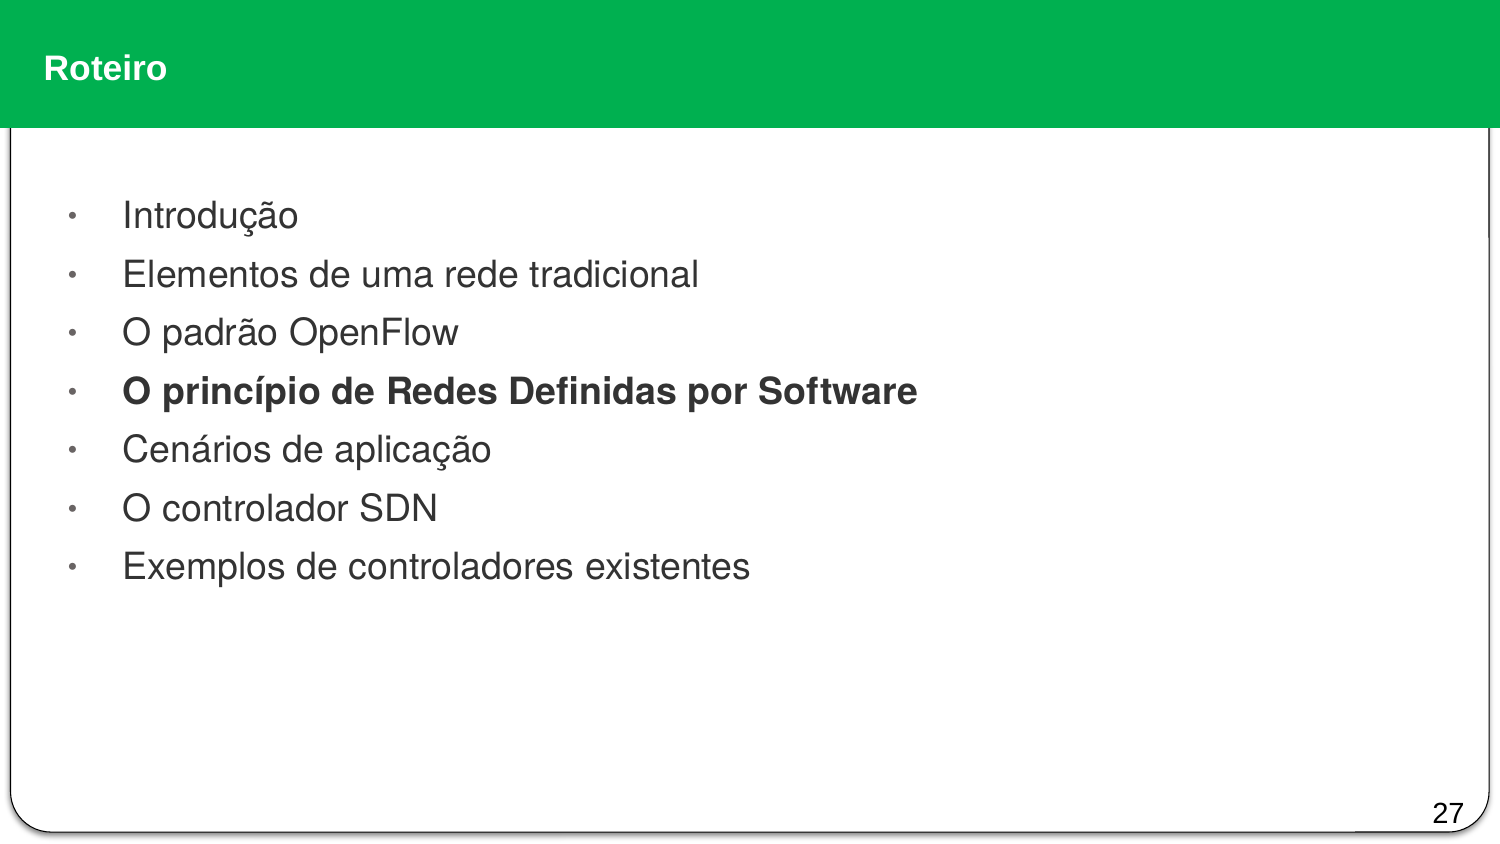

# Roteiro
Introdução
Elementos de uma rede tradicional
O padrão OpenFlow
O princípio de Redes Definidas por Software
Cenários de aplicação
O controlador SDN
Exemplos de controladores existentes
27